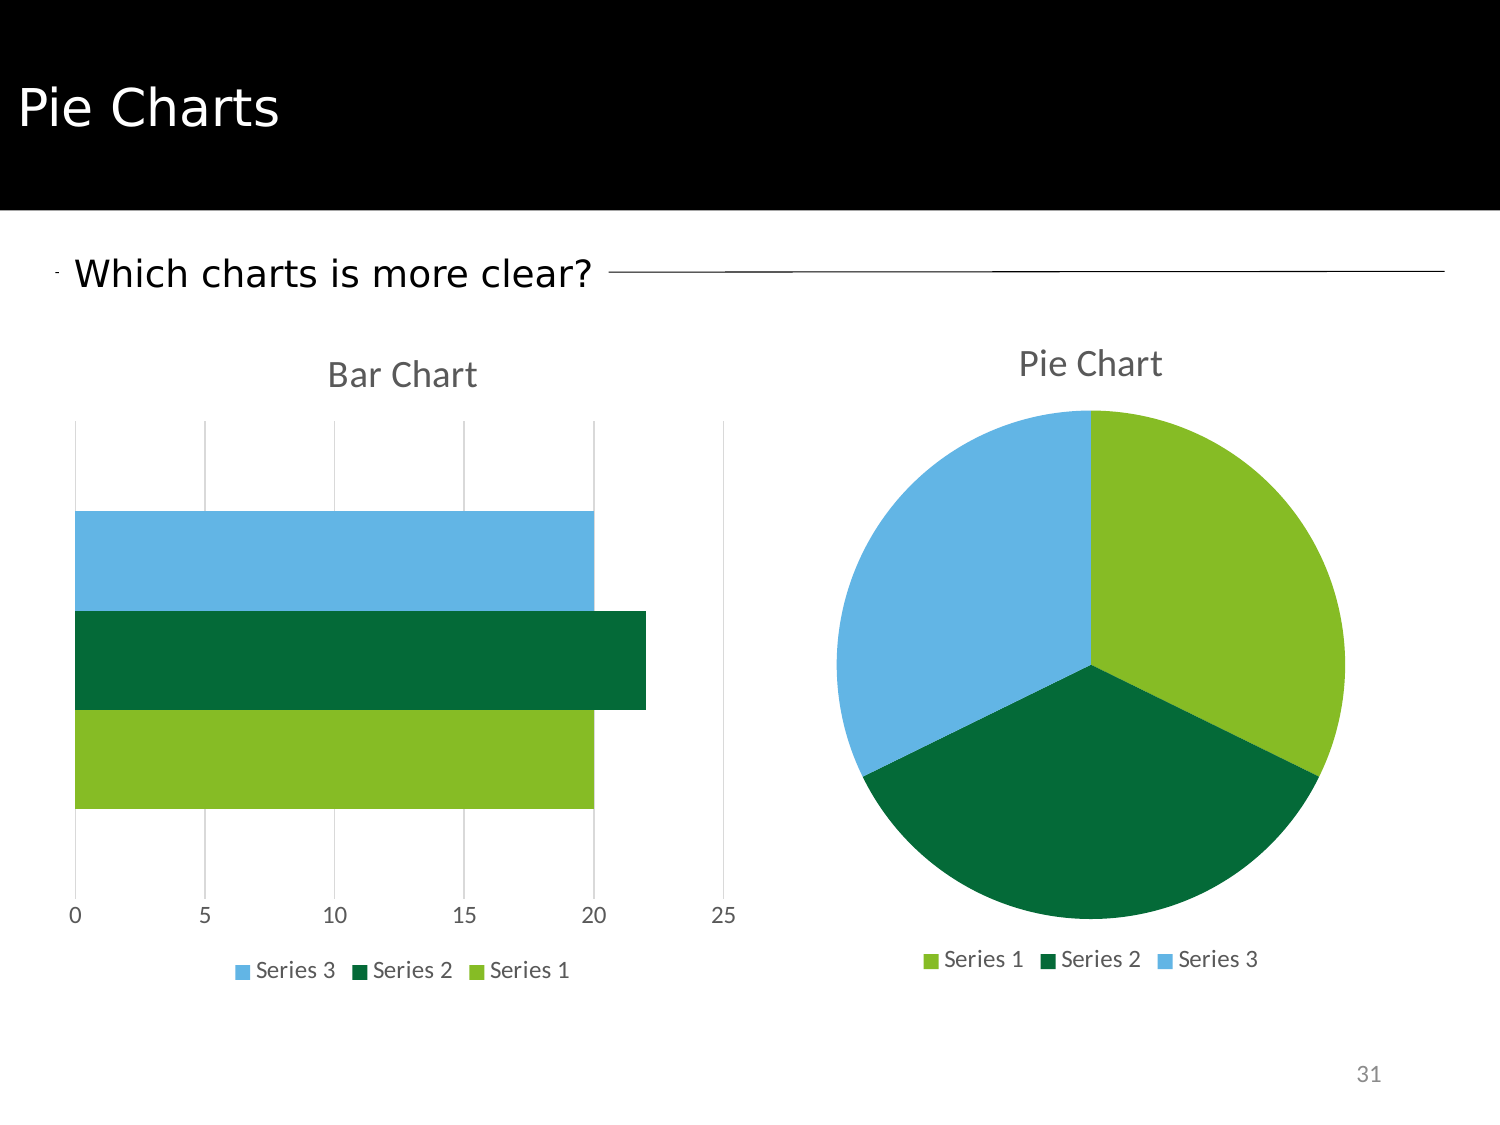

# Pie Charts
Which charts is more clear?

### Chart: Pie Chart

| Category | Category 1 |
|---|---|
| Series 1 | 20.0 |
| Series 2 | 22.0 |
| Series 3 | 20.0 |

### Chart: Bar Chart

| Category | Series 1 | Series 2 | Series 3 |
|---|---|---|---|
| Category 1 | 20.0 | 22.0 | 20.0 |
31